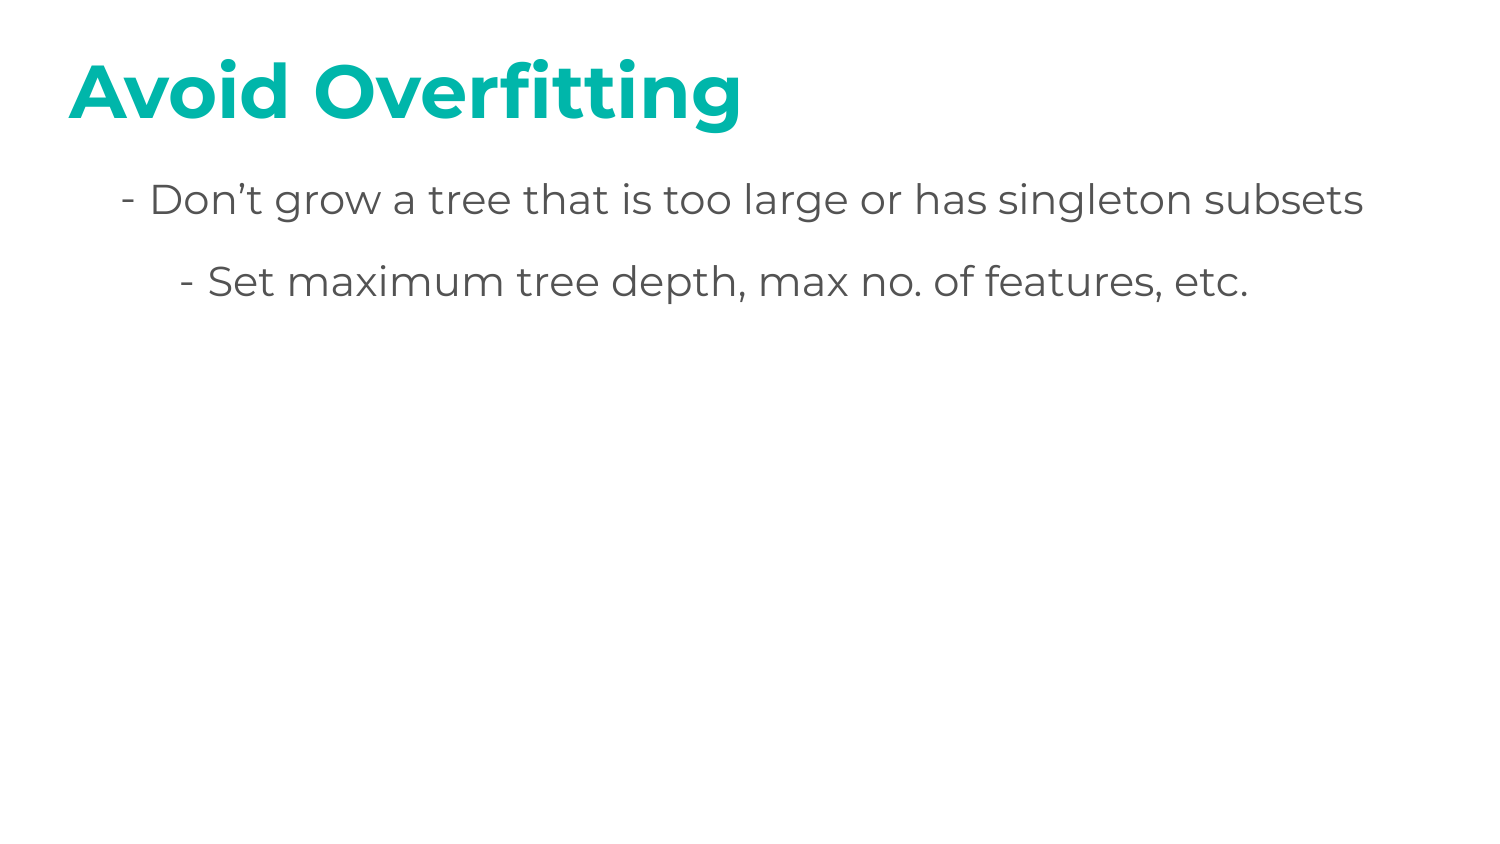

# Avoid Overfitting
Don’t grow a tree that is too large or has singleton subsets
Set maximum tree depth, max no. of features, etc.